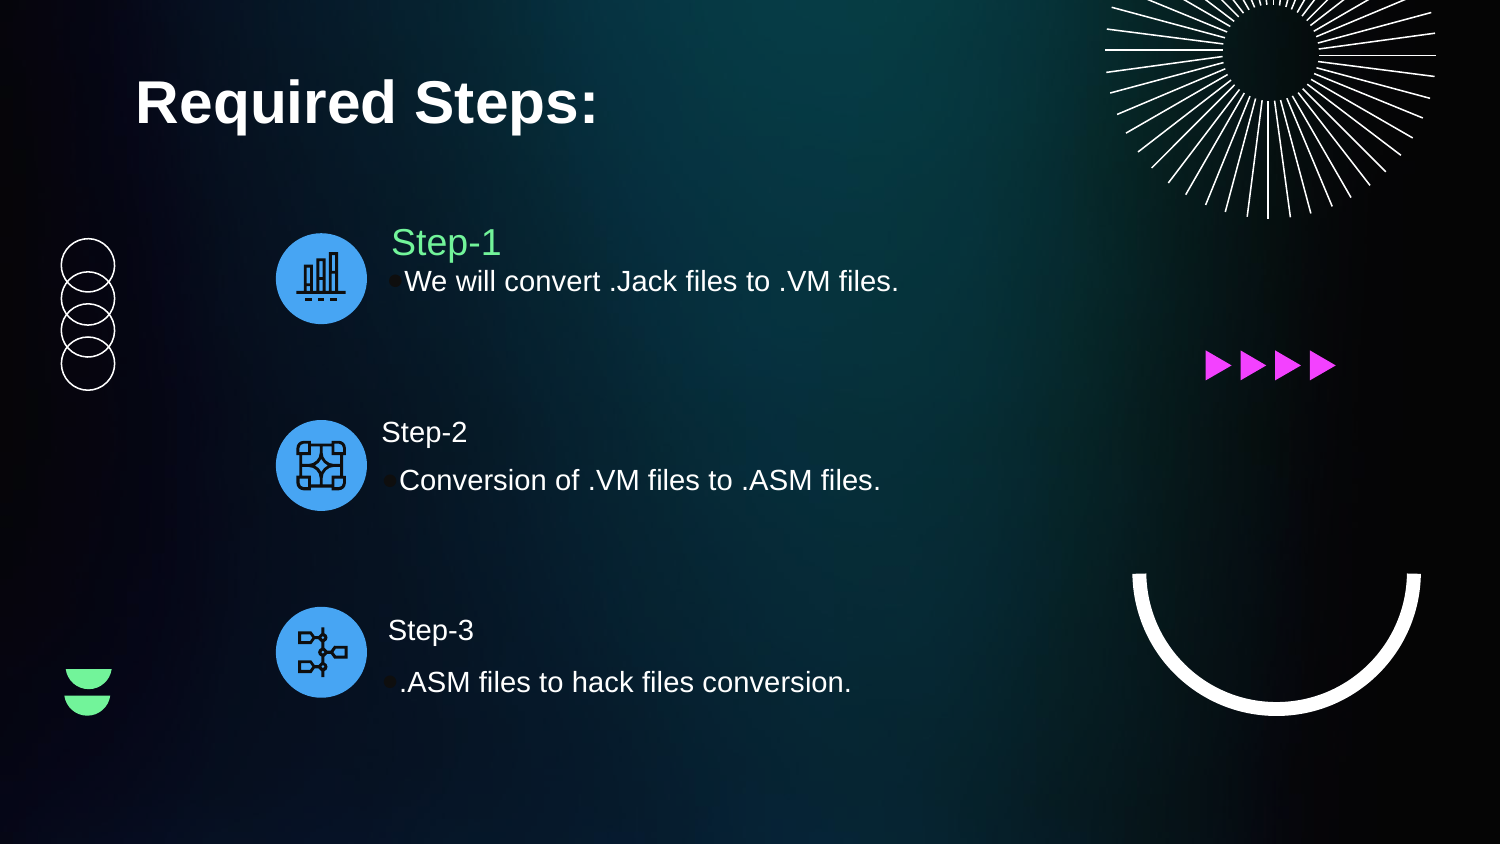

# Required Steps:
Step-1

We will convert .Jack files to .VM files.

Step-2

Conversion of .VM files to .ASM files.

Step-3

.ASM files to hack files conversion.